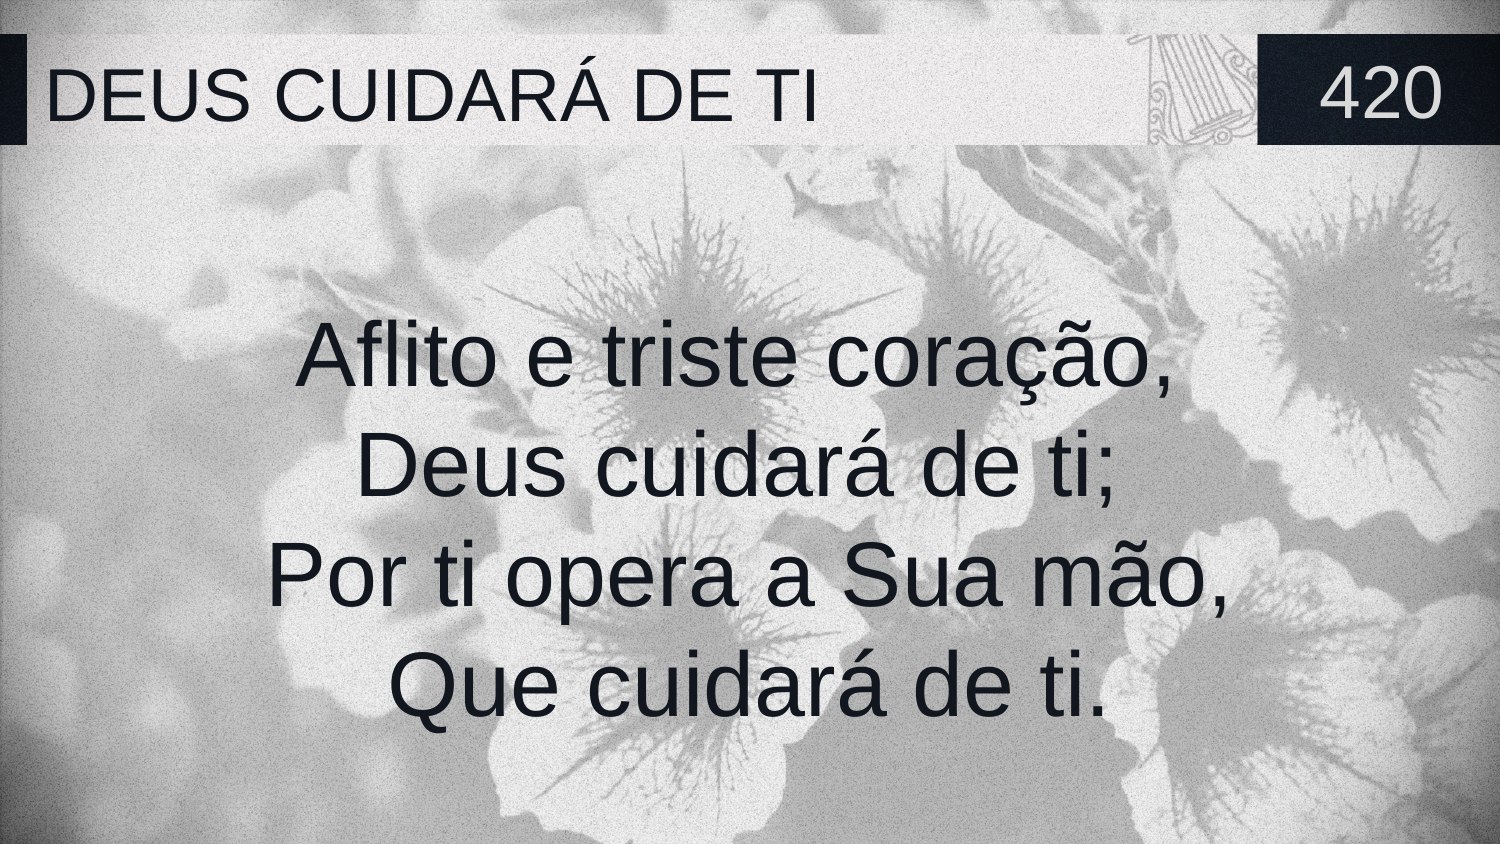

# DEUS CUIDARÁ DE TI
420
Aflito e triste coração,
Deus cuidará de ti;
Por ti opera a Sua mão,
Que cuidará de ti.